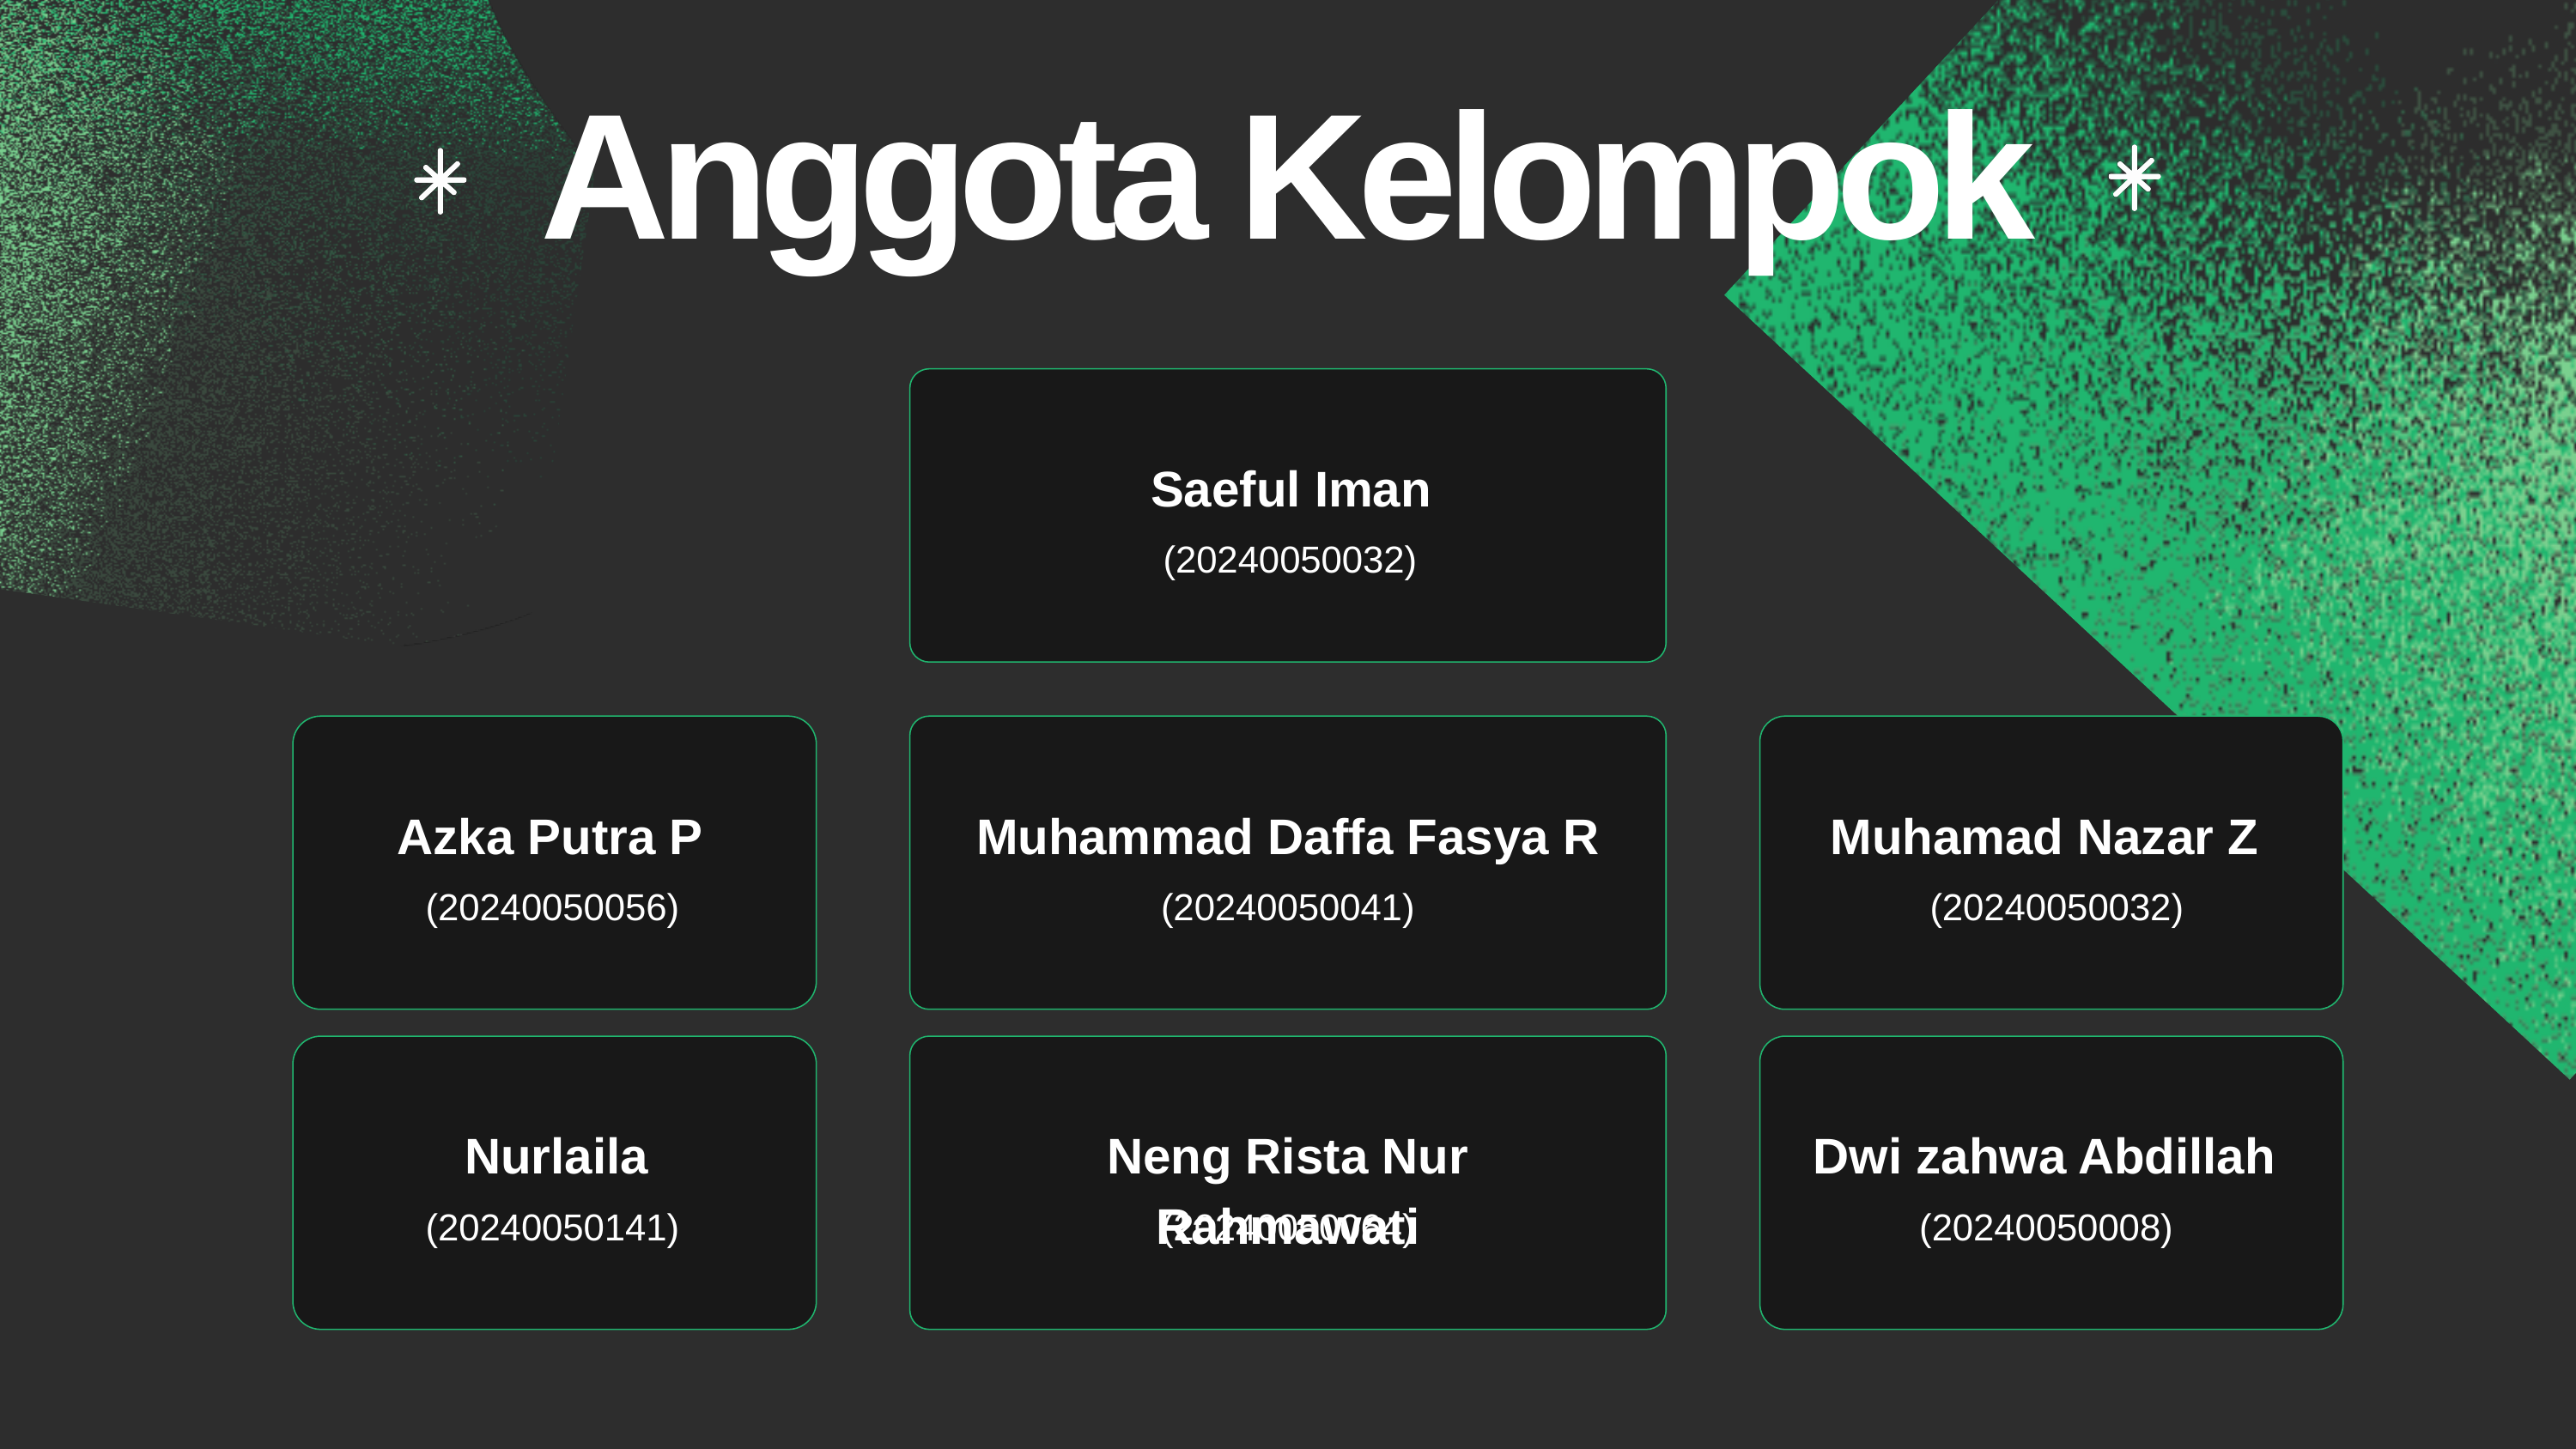

Anggota Kelompok

Saeful Iman
 (20240050032)

Azka Putra P
(20240050056)

Muhammad Daffa Fasya R
(20240050041)

Muhamad Nazar Z
 (20240050032)

Nurlaila
(20240050141)

Neng Rista Nur Rahmawati
(20240050064)

Dwi zahwa Abdillah
(20240050008)